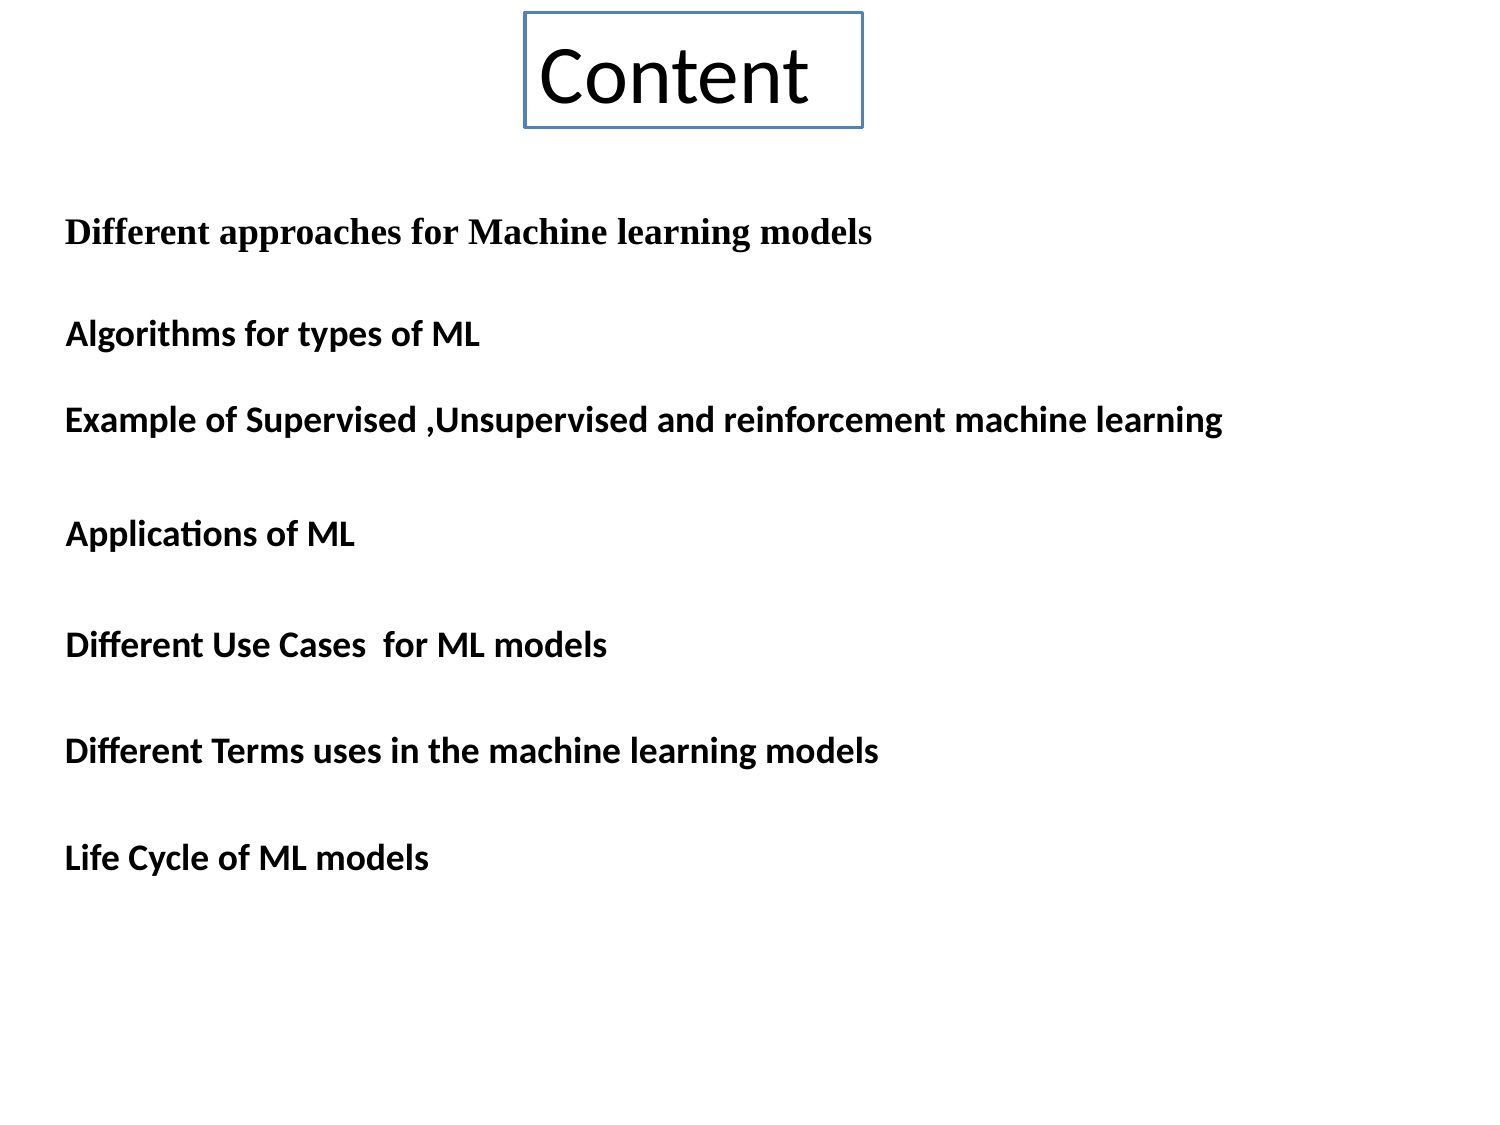

Content
Different approaches for Machine learning models
Algorithms for types of ML
Example of Supervised ,Unsupervised and reinforcement machine learning
Applications of ML
Different Use Cases  for ML models
Different Terms uses in the machine learning models
Life Cycle of ML models